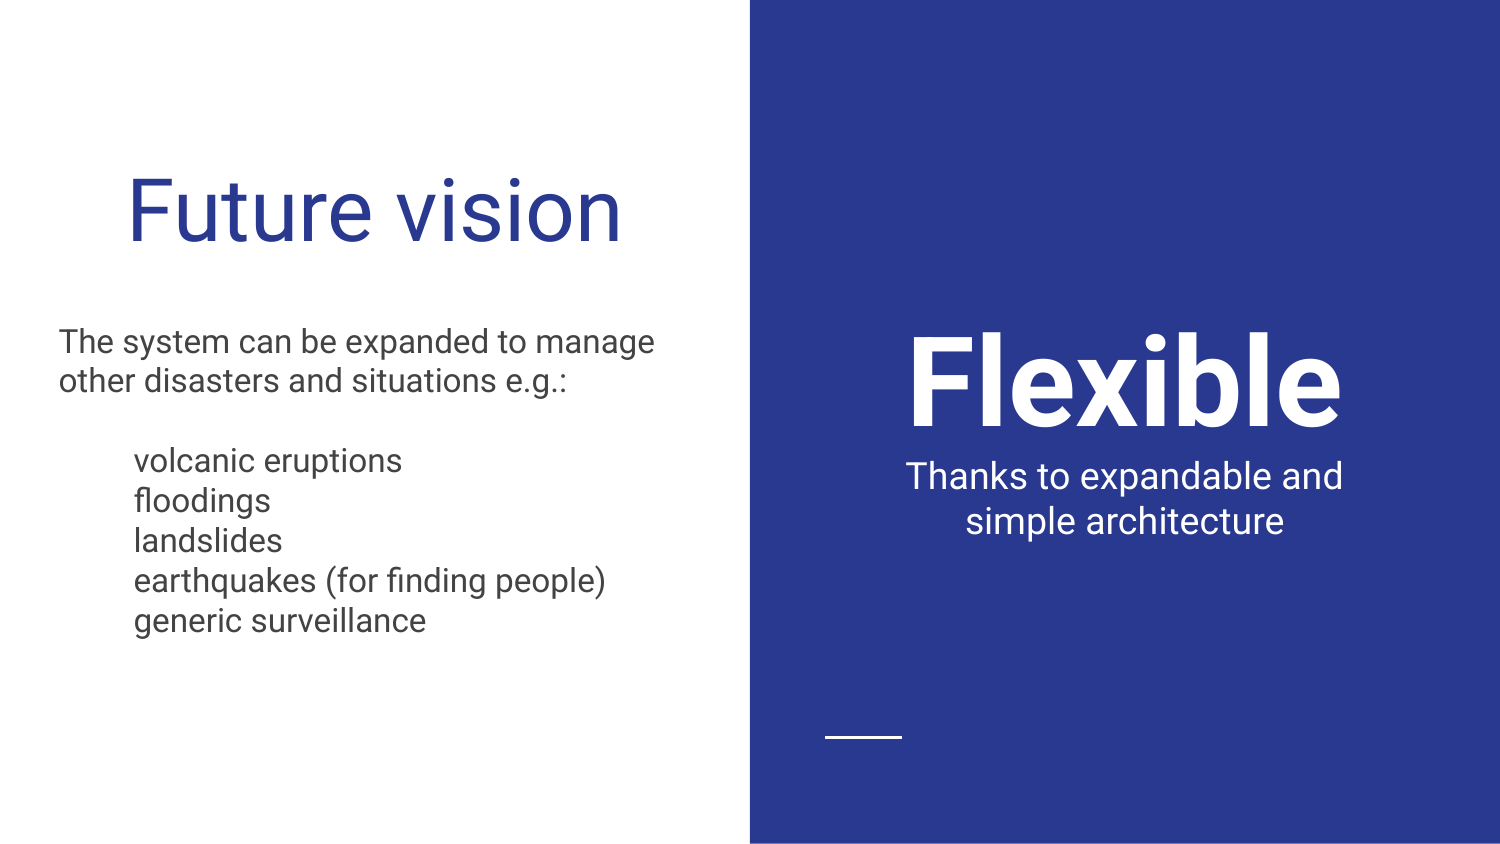

Flexible
Thanks to expandable and
simple architecture
# Future vision
The system can be expanded to manage other disasters and situations e.g.:

volcanic eruptions
floodings
landslides
earthquakes (for finding people)
generic surveillance